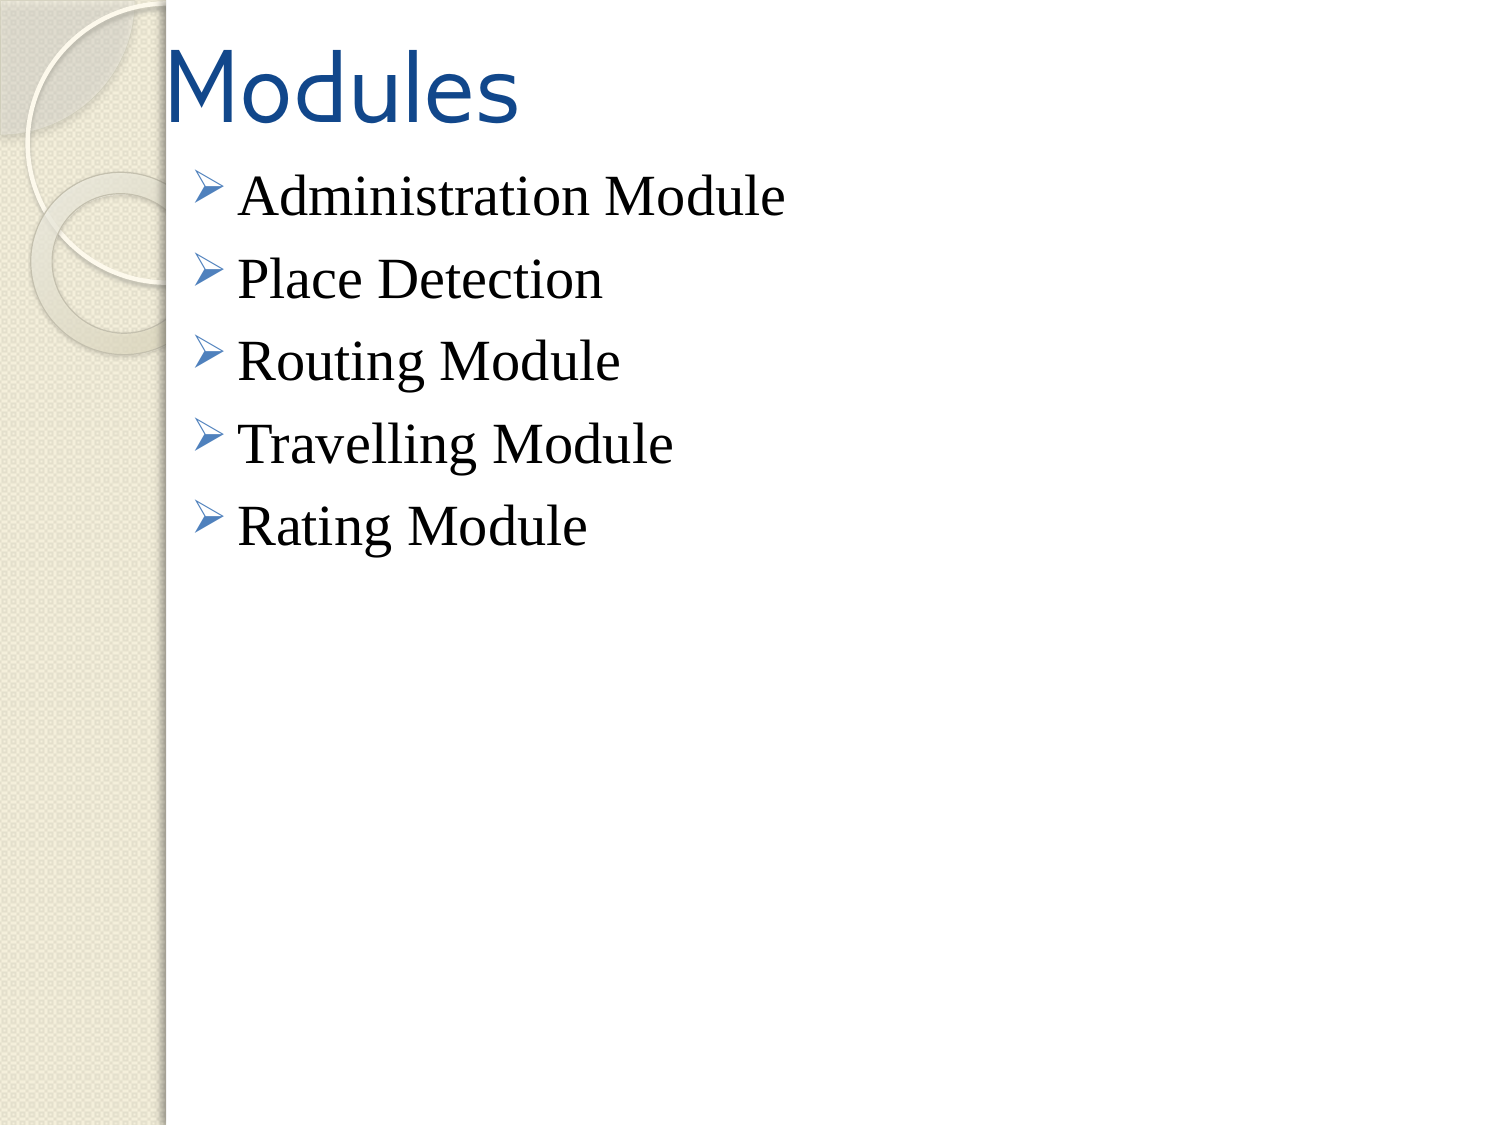

# Modules
Administration Module
Place Detection
Routing Module
Travelling Module
Rating Module